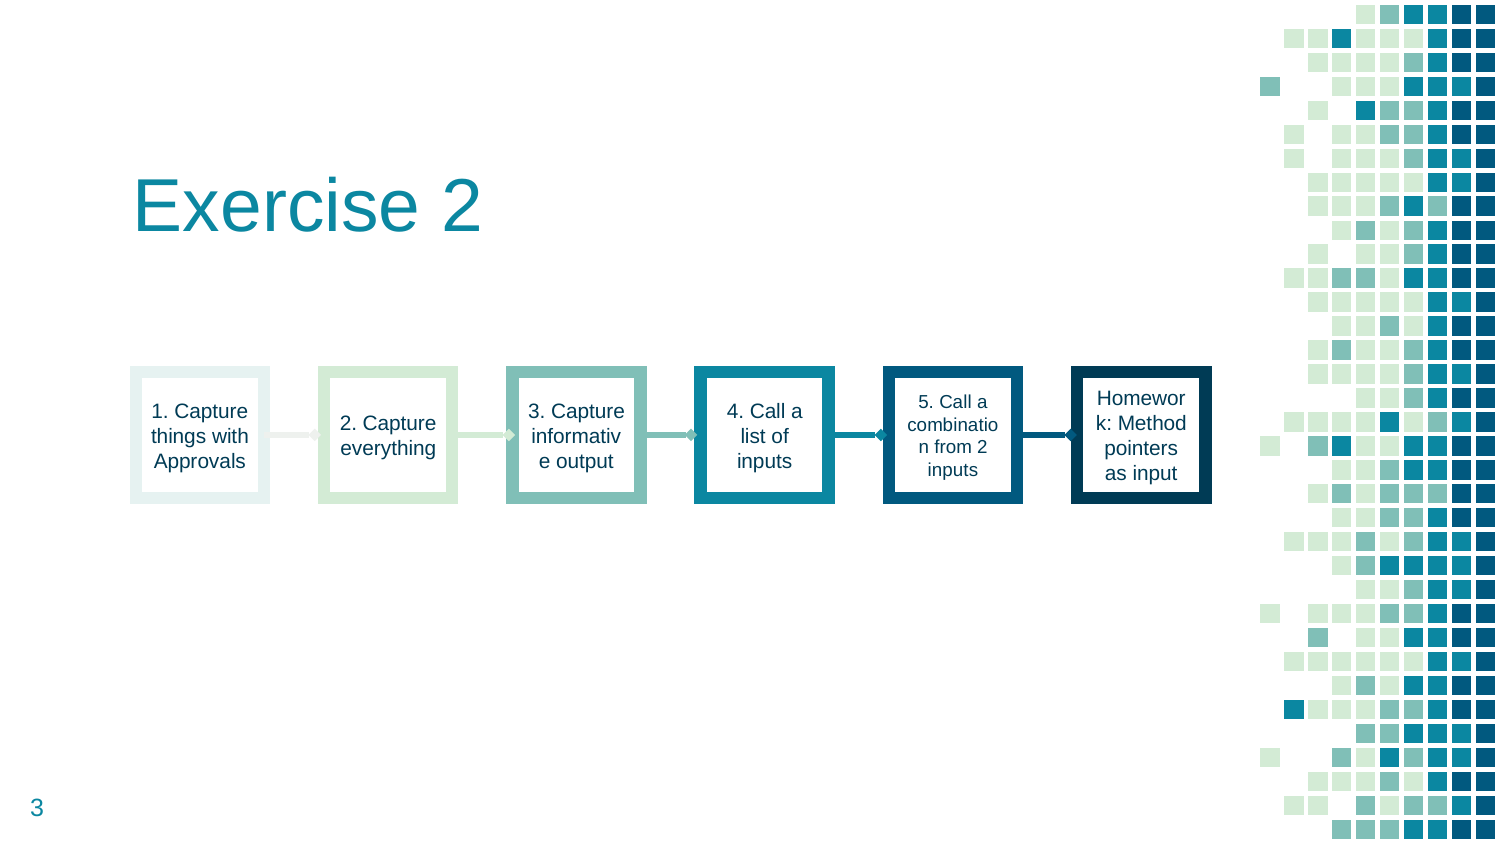

# Exercise 2
1. Capture things with Approvals
2. Capture everything
3. Capture informative output
4. Call a list of inputs
5. Call a combination from 2 inputs
Homework: Method pointers as input
3